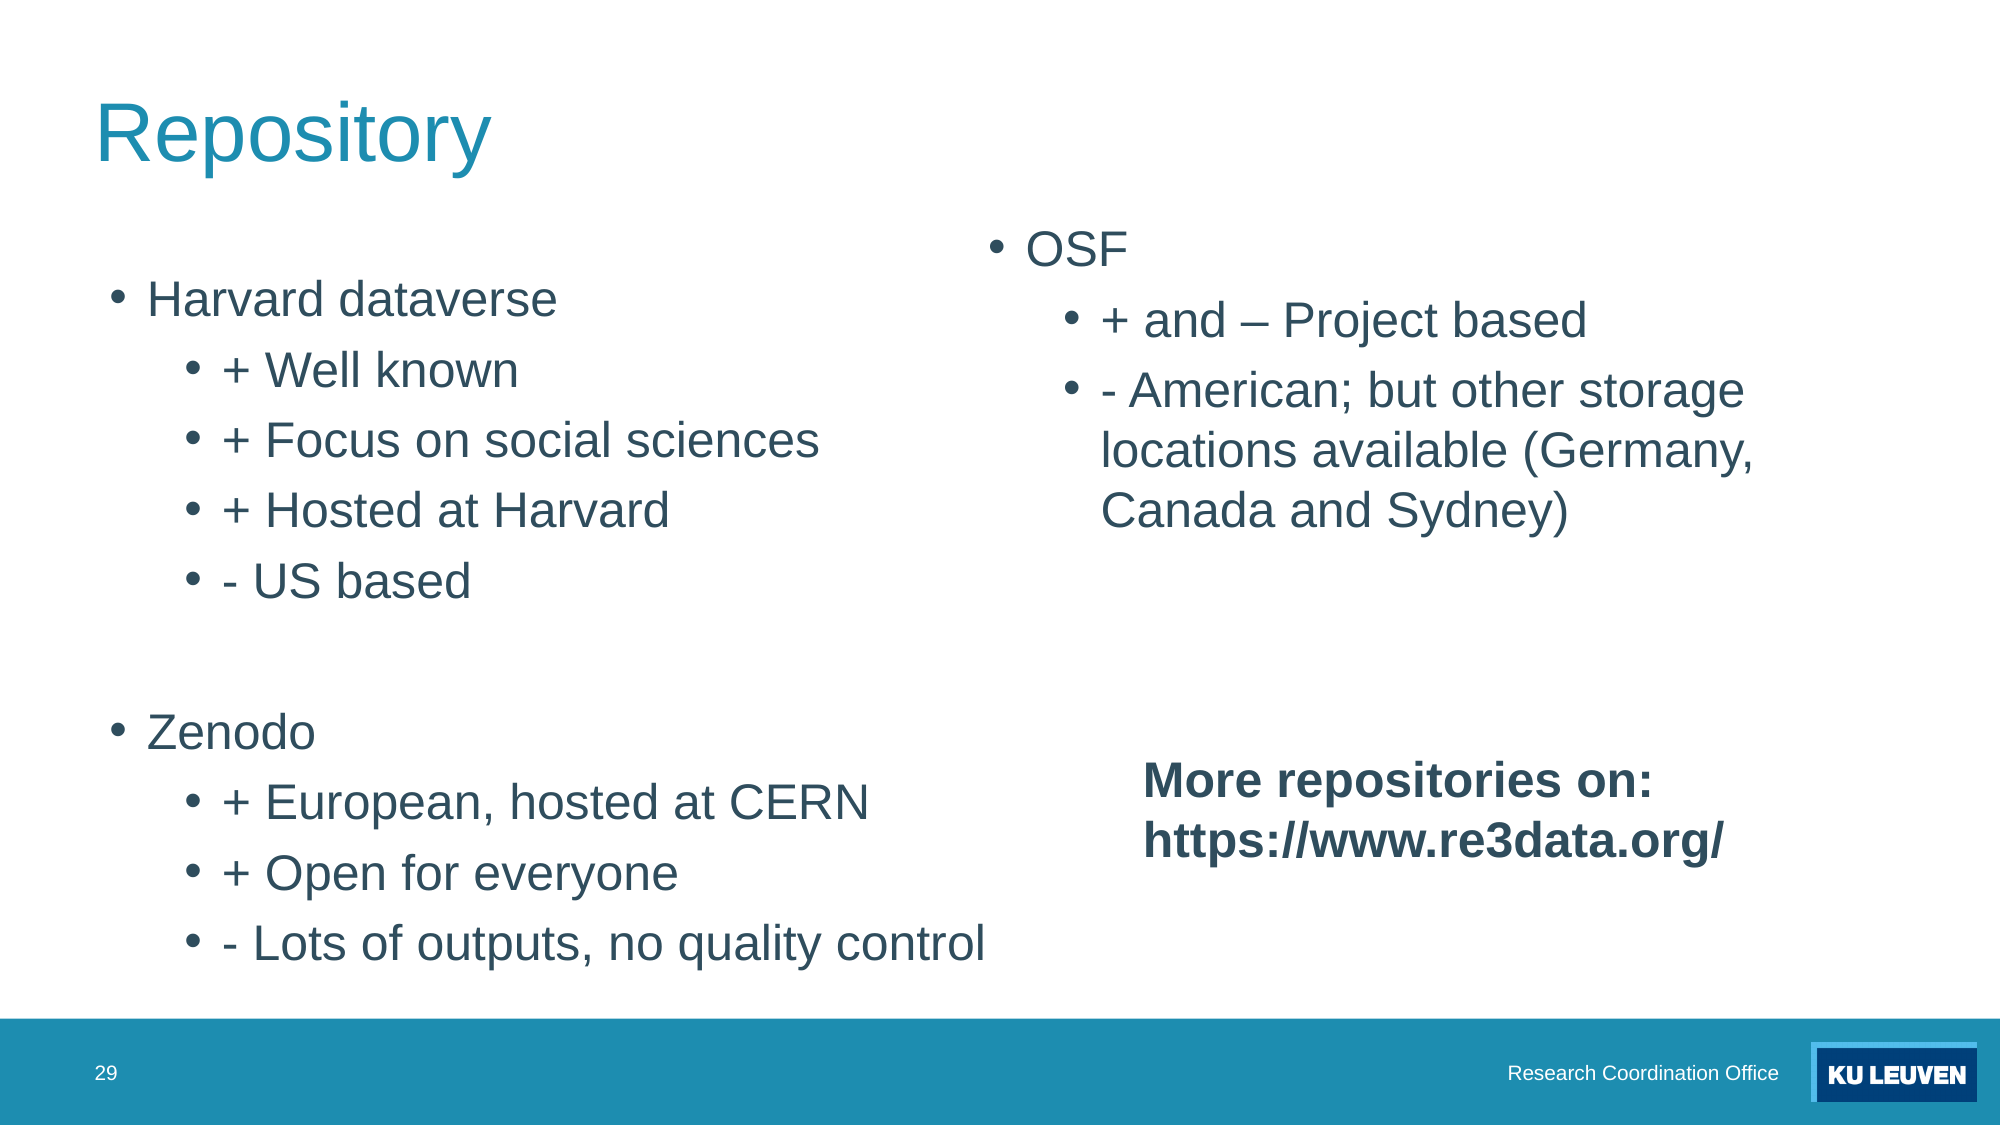

# Repository

OSF
+ and – Project based
- American; but other storage locations available (Germany, Canada and Sydney)

Harvard dataverse
+ Well known
+ Focus on social sciences
+ Hosted at Harvard
- US based

Zenodo
+ European, hosted at CERN
+ Open for everyone
- Lots of outputs, no quality control

More repositories on: https://www.re3data.org/
29
Research Coordination Office